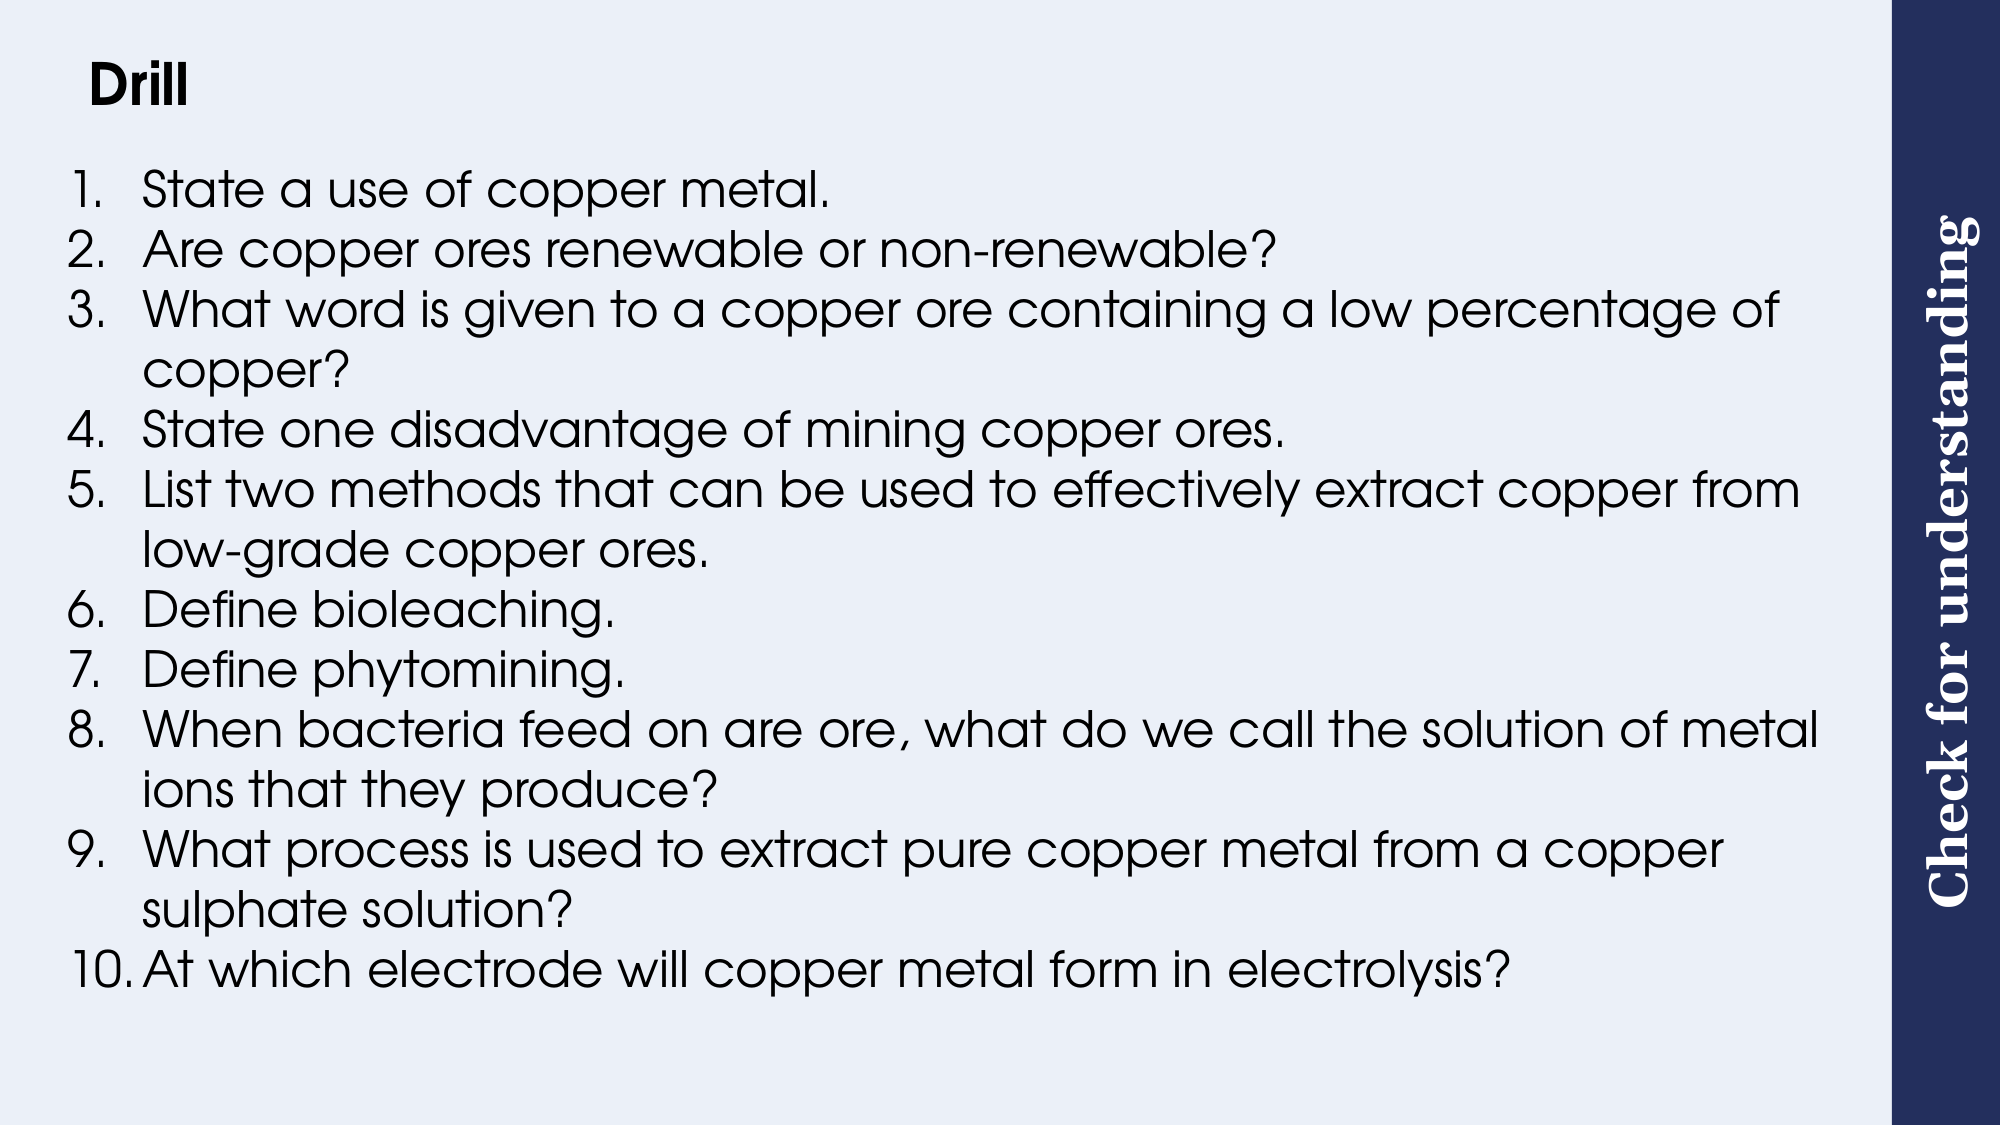

# Drill
State a use of copper metal.
Are copper ores renewable or non-renewable?
What word is given to a copper ore containing a low percentage of copper?
State one disadvantage of mining copper ores.
List two methods that can be used to effectively extract copper from low-grade copper ores.
Define bioleaching.
Define phytomining.
When bacteria feed on are ore, what do we call the solution of metal ions that they produce?
What process is used to extract pure copper metal from a copper sulphate solution?
At which electrode will copper metal form in electrolysis?